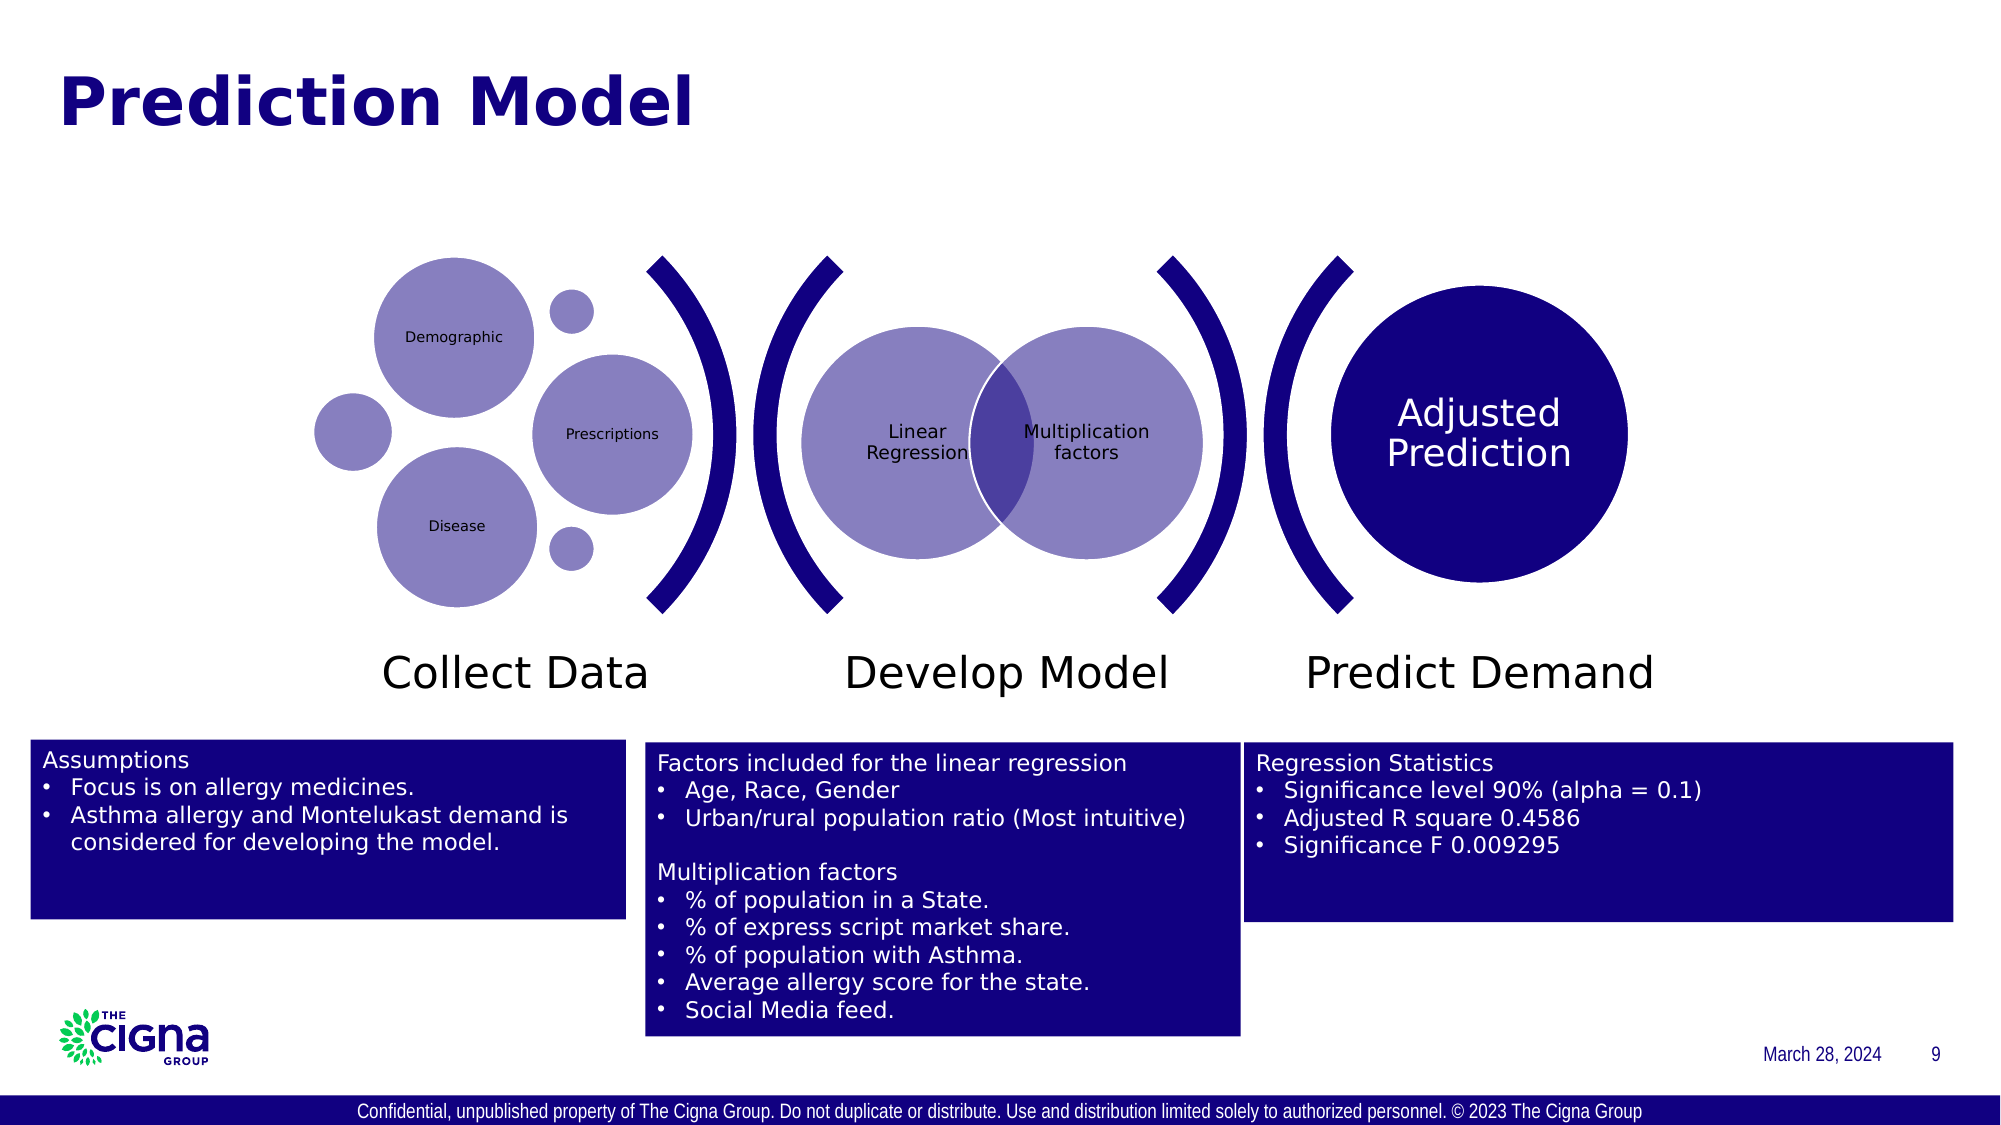

# Prediction Model
Develop Model
Predict Demand
Linear Regression
Multiplication factors
Demographic
Prescriptions
Disease
Adjusted Prediction
Collect Data
Assumptions
Focus is on allergy medicines.
Asthma allergy and Montelukast demand is considered for developing the model.
Factors included for the linear regression
Age, Race, Gender
Urban/rural population ratio (Most intuitive)

Multiplication factors
% of population in a State.
% of express script market share.
% of population with Asthma.
Average allergy score for the state.
Social Media feed.

Regression Statistics
Significance level 90% (alpha = 0.1)
Adjusted R square 0.4586
Significance F 0.009295

March 28, 2024
9